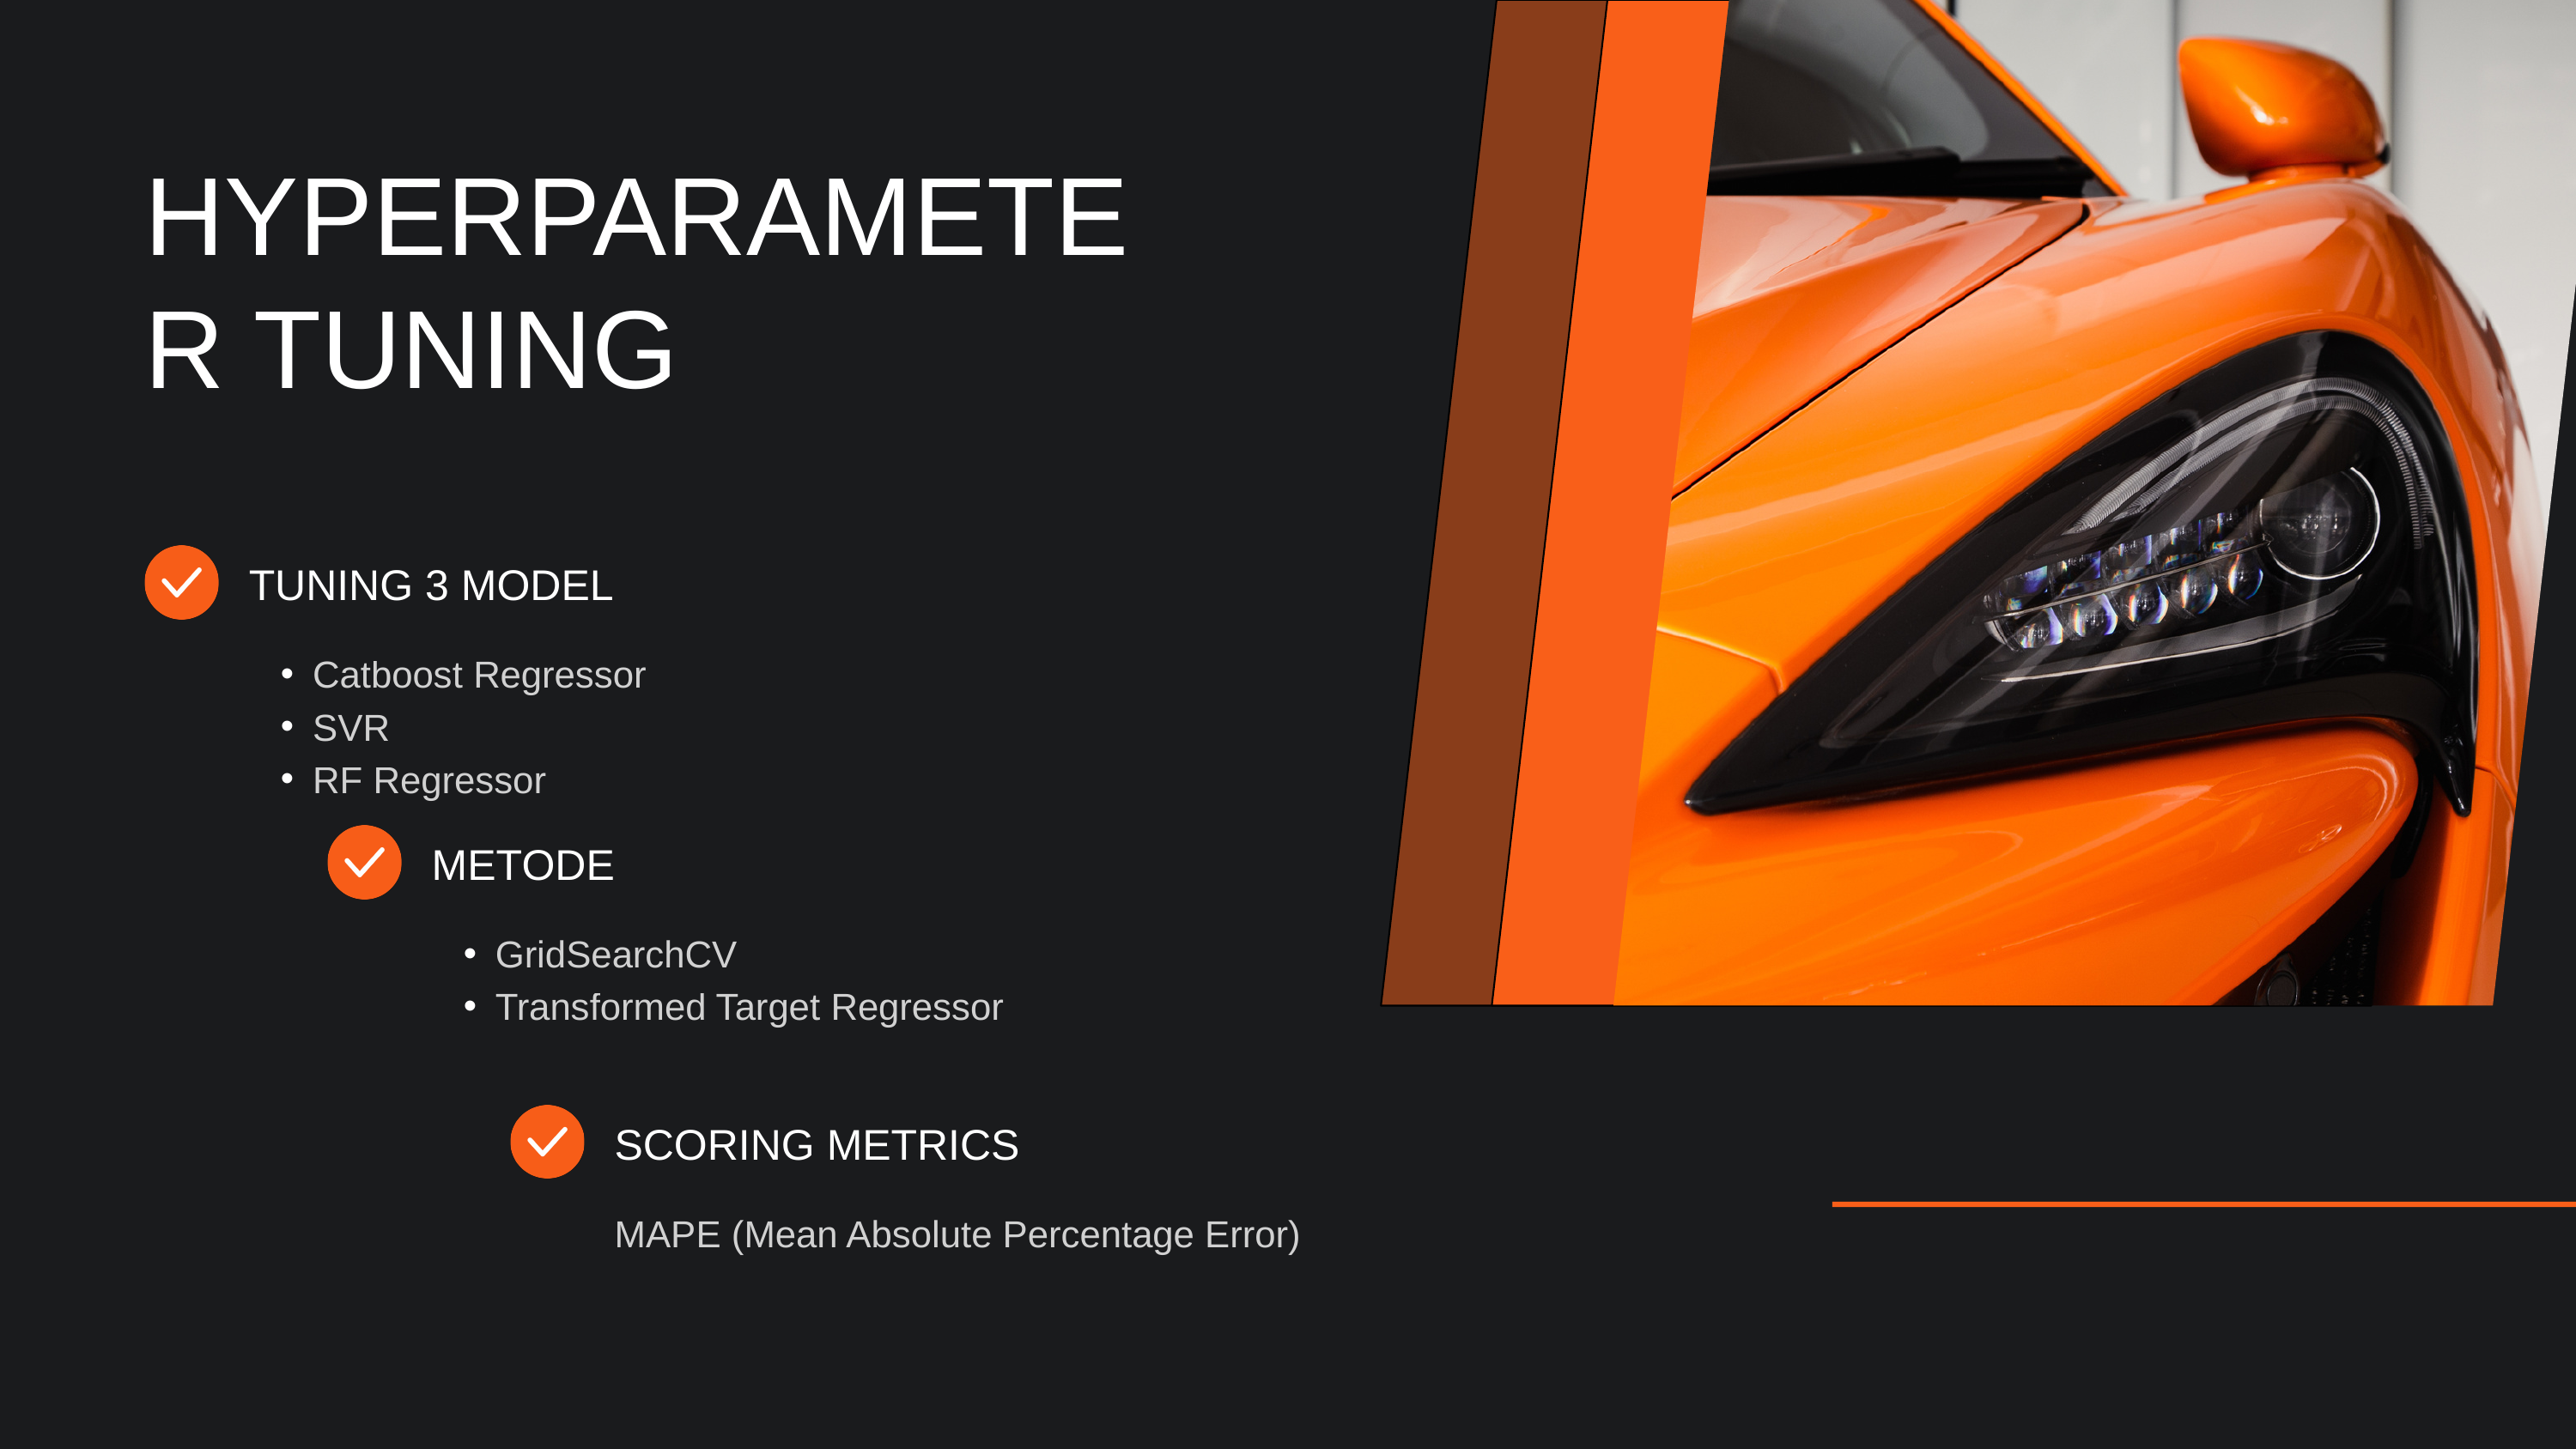

HYPERPARAMETER TUNING

TUNING 3 MODEL
Catboost Regressor
SVR
RF Regressor

METODE
GridSearchCV
Transformed Target Regressor

SCORING METRICS
MAPE (Mean Absolute Percentage Error)